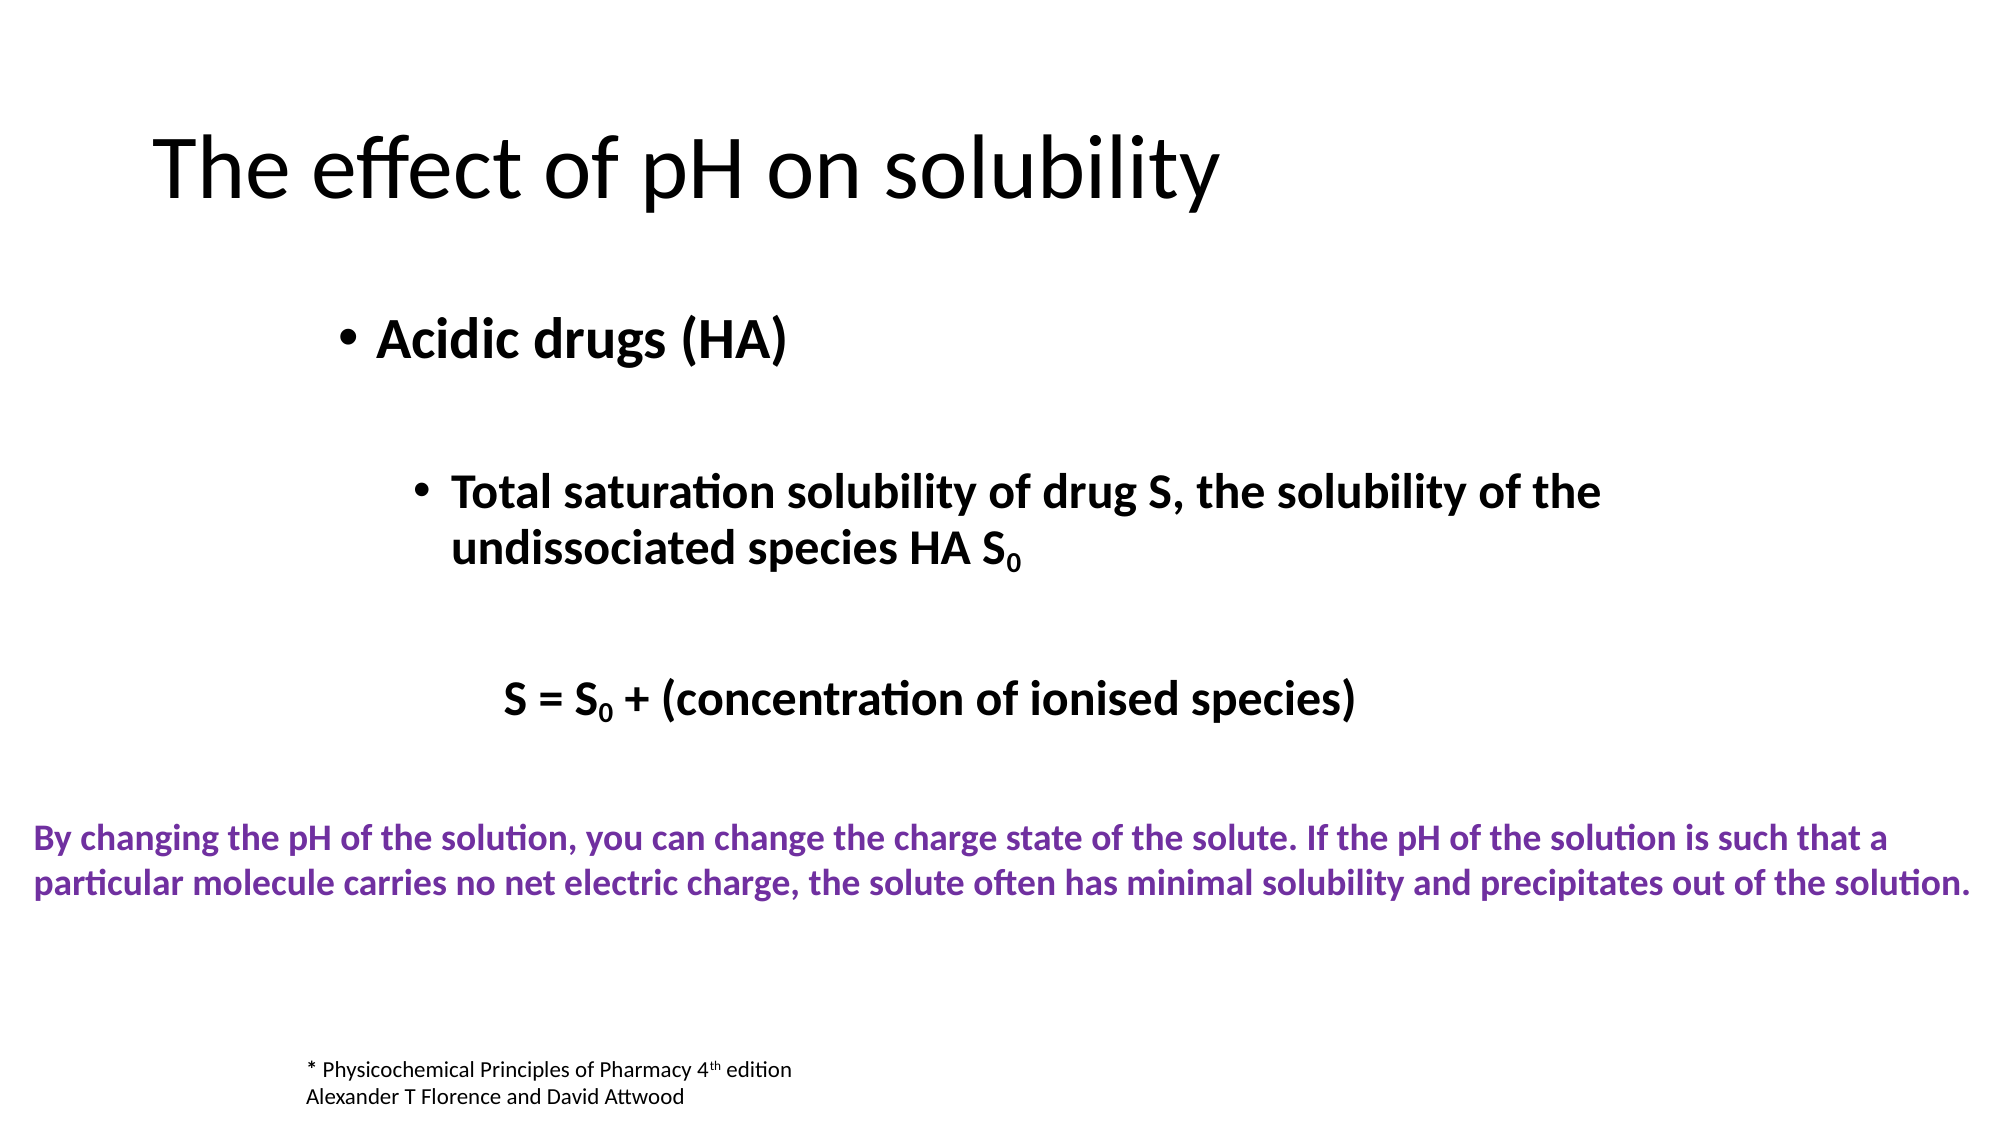

# The effect of pH on solubility
Acidic drugs (HA)

Total saturation solubility of drug S, the solubility of the undissociated species HA S0

        S = S0 + (concentration of ionised species)

By changing the pH of the solution, you can change the charge state of the solute. If the pH of the solution is such that a particular molecule carries no net electric charge, the solute often has minimal solubility and precipitates out of the solution.
* Physicochemical Principles of Pharmacy 4th edition
Alexander T Florence and David Attwood